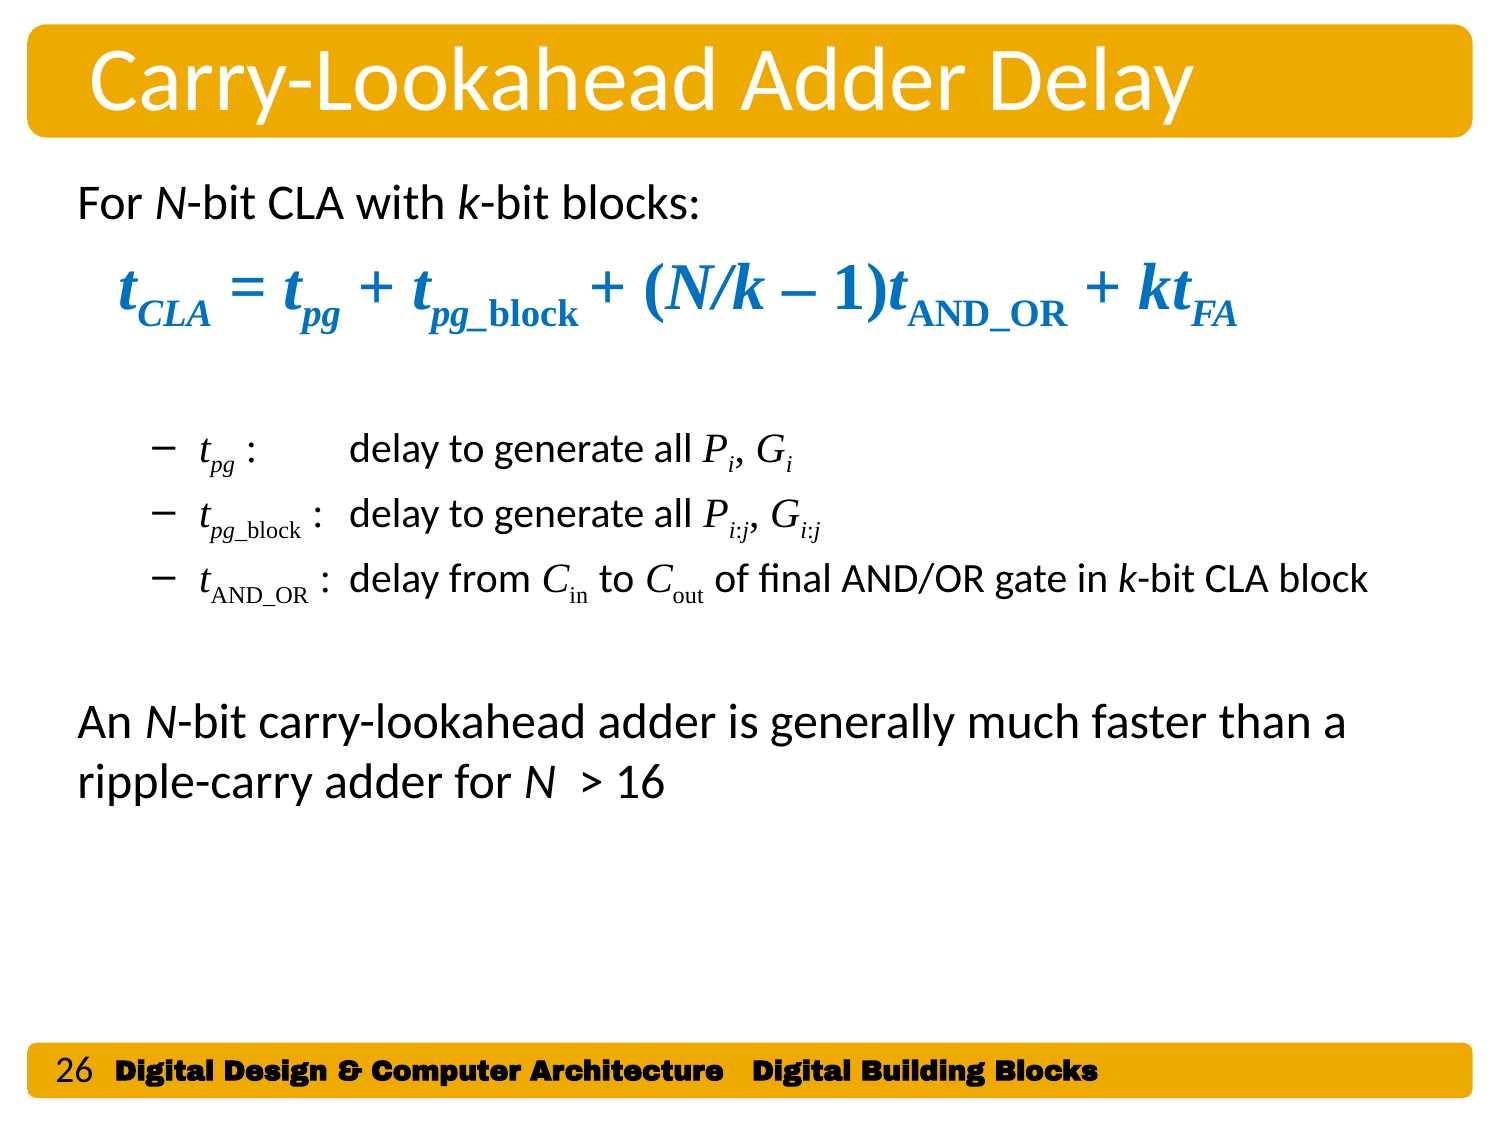

Carry-Lookahead Adder Delay
For N-bit CLA with k-bit blocks:
   tCLA = tpg + tpg_block + (N/k – 1)tAND_OR + ktFA

tpg : 	delay to generate all Pi, Gi
tpg_block :	delay to generate all Pi:j, Gi:j
tAND_OR :	delay from Cin to Cout of final AND/OR gate in k-bit CLA block

An N-bit carry-lookahead adder is generally much faster than a ripple-carry adder for N  > 16

26